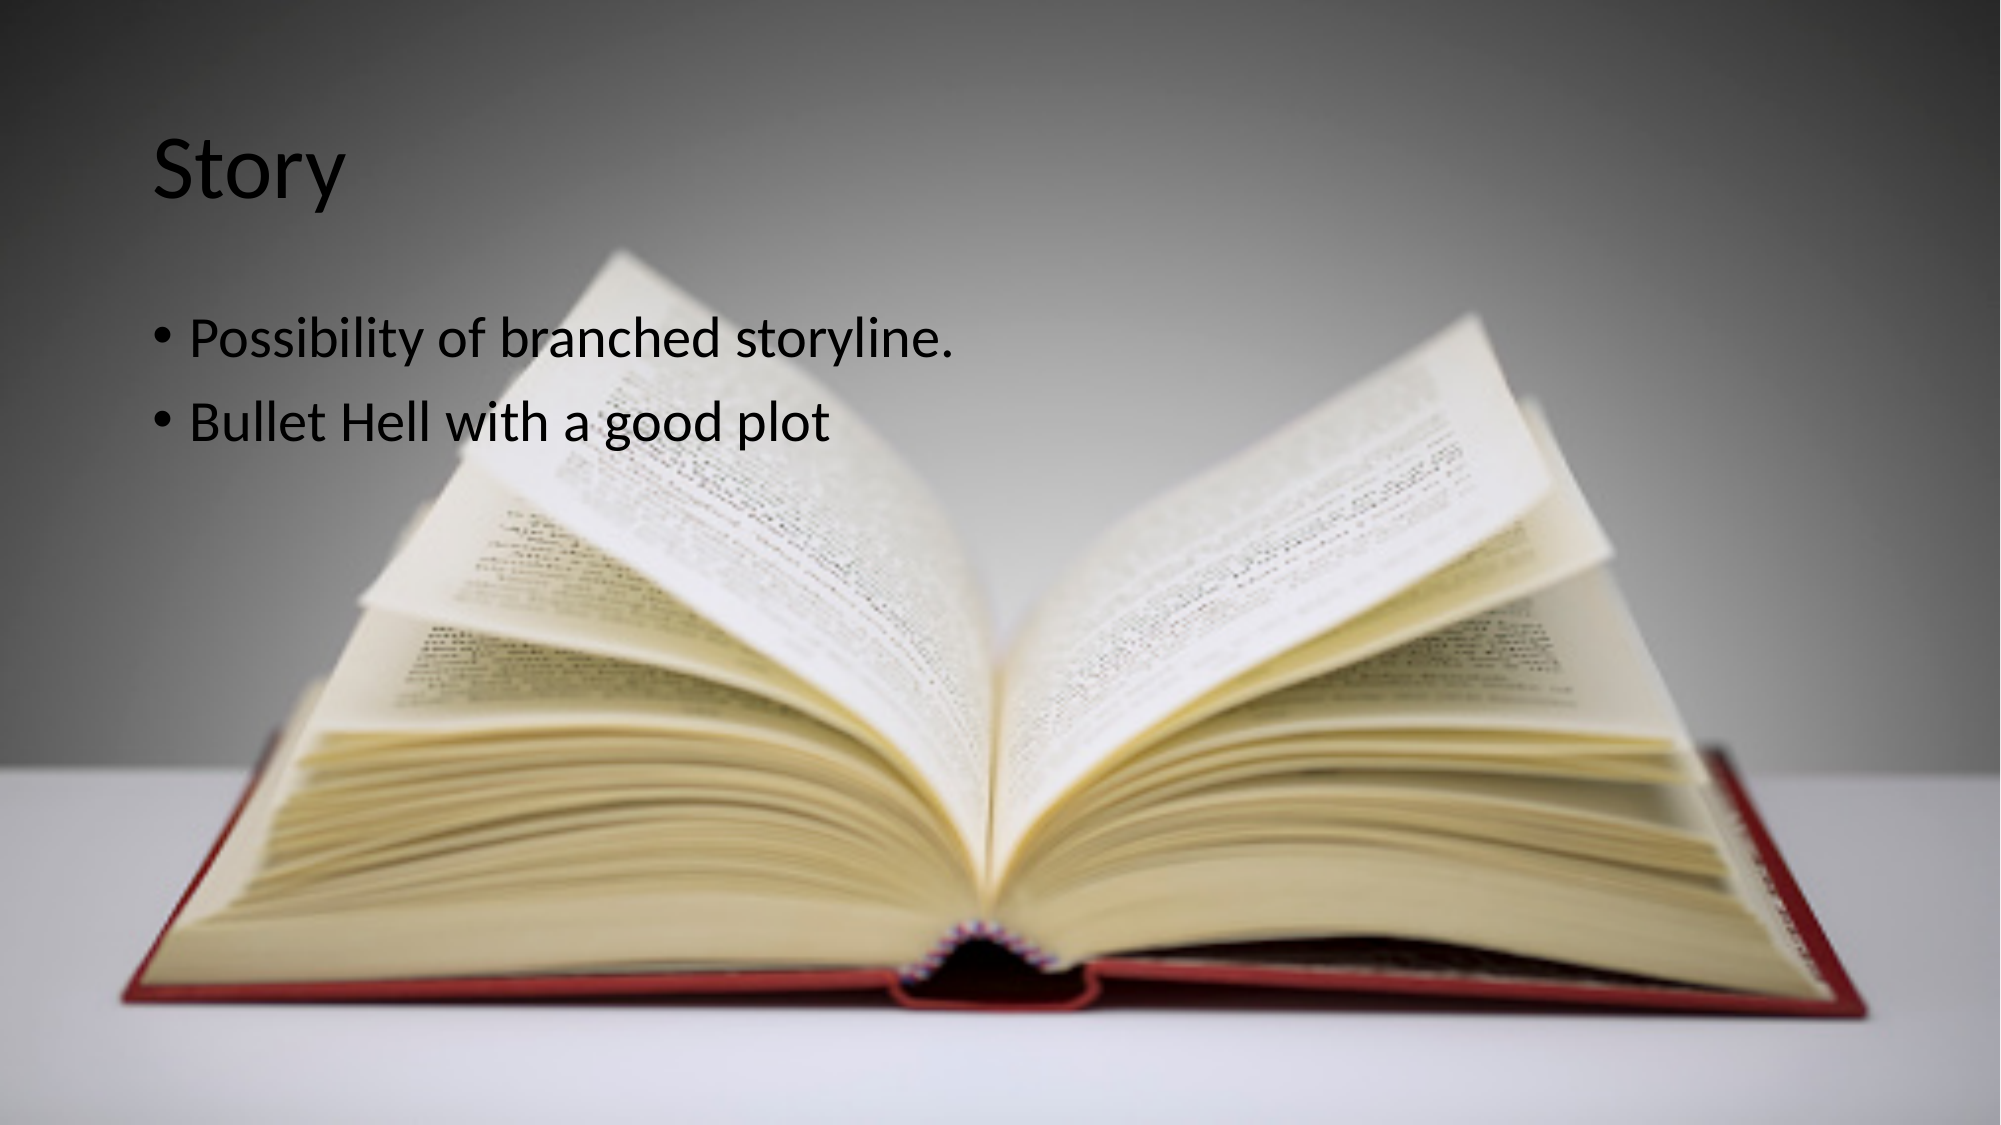

# Story
Possibility of branched storyline.
Bullet Hell with a good plot